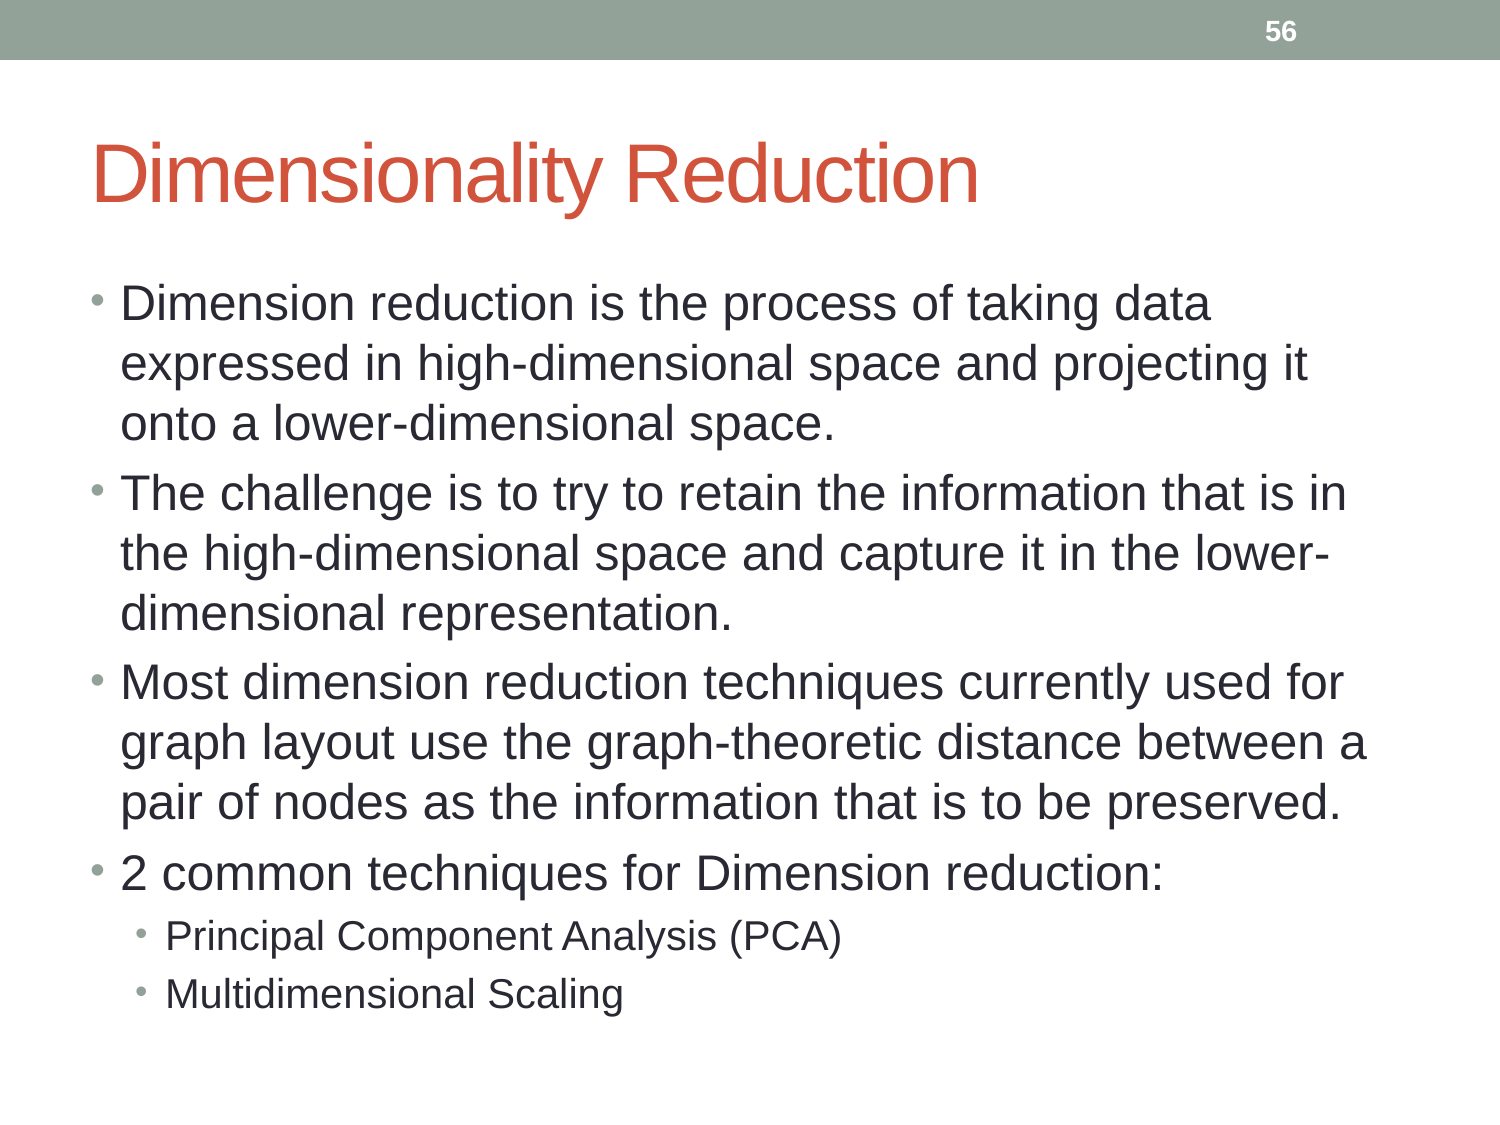

56
# Dimensionality Reduction
Dimension reduction is the process of taking data expressed in high-dimensional space and projecting it onto a lower-dimensional space.
The challenge is to try to retain the information that is in the high-dimensional space and capture it in the lower-dimensional representation.
Most dimension reduction techniques currently used for graph layout use the graph-theoretic distance between a pair of nodes as the information that is to be preserved.
2 common techniques for Dimension reduction:
Principal Component Analysis (PCA)
Multidimensional Scaling